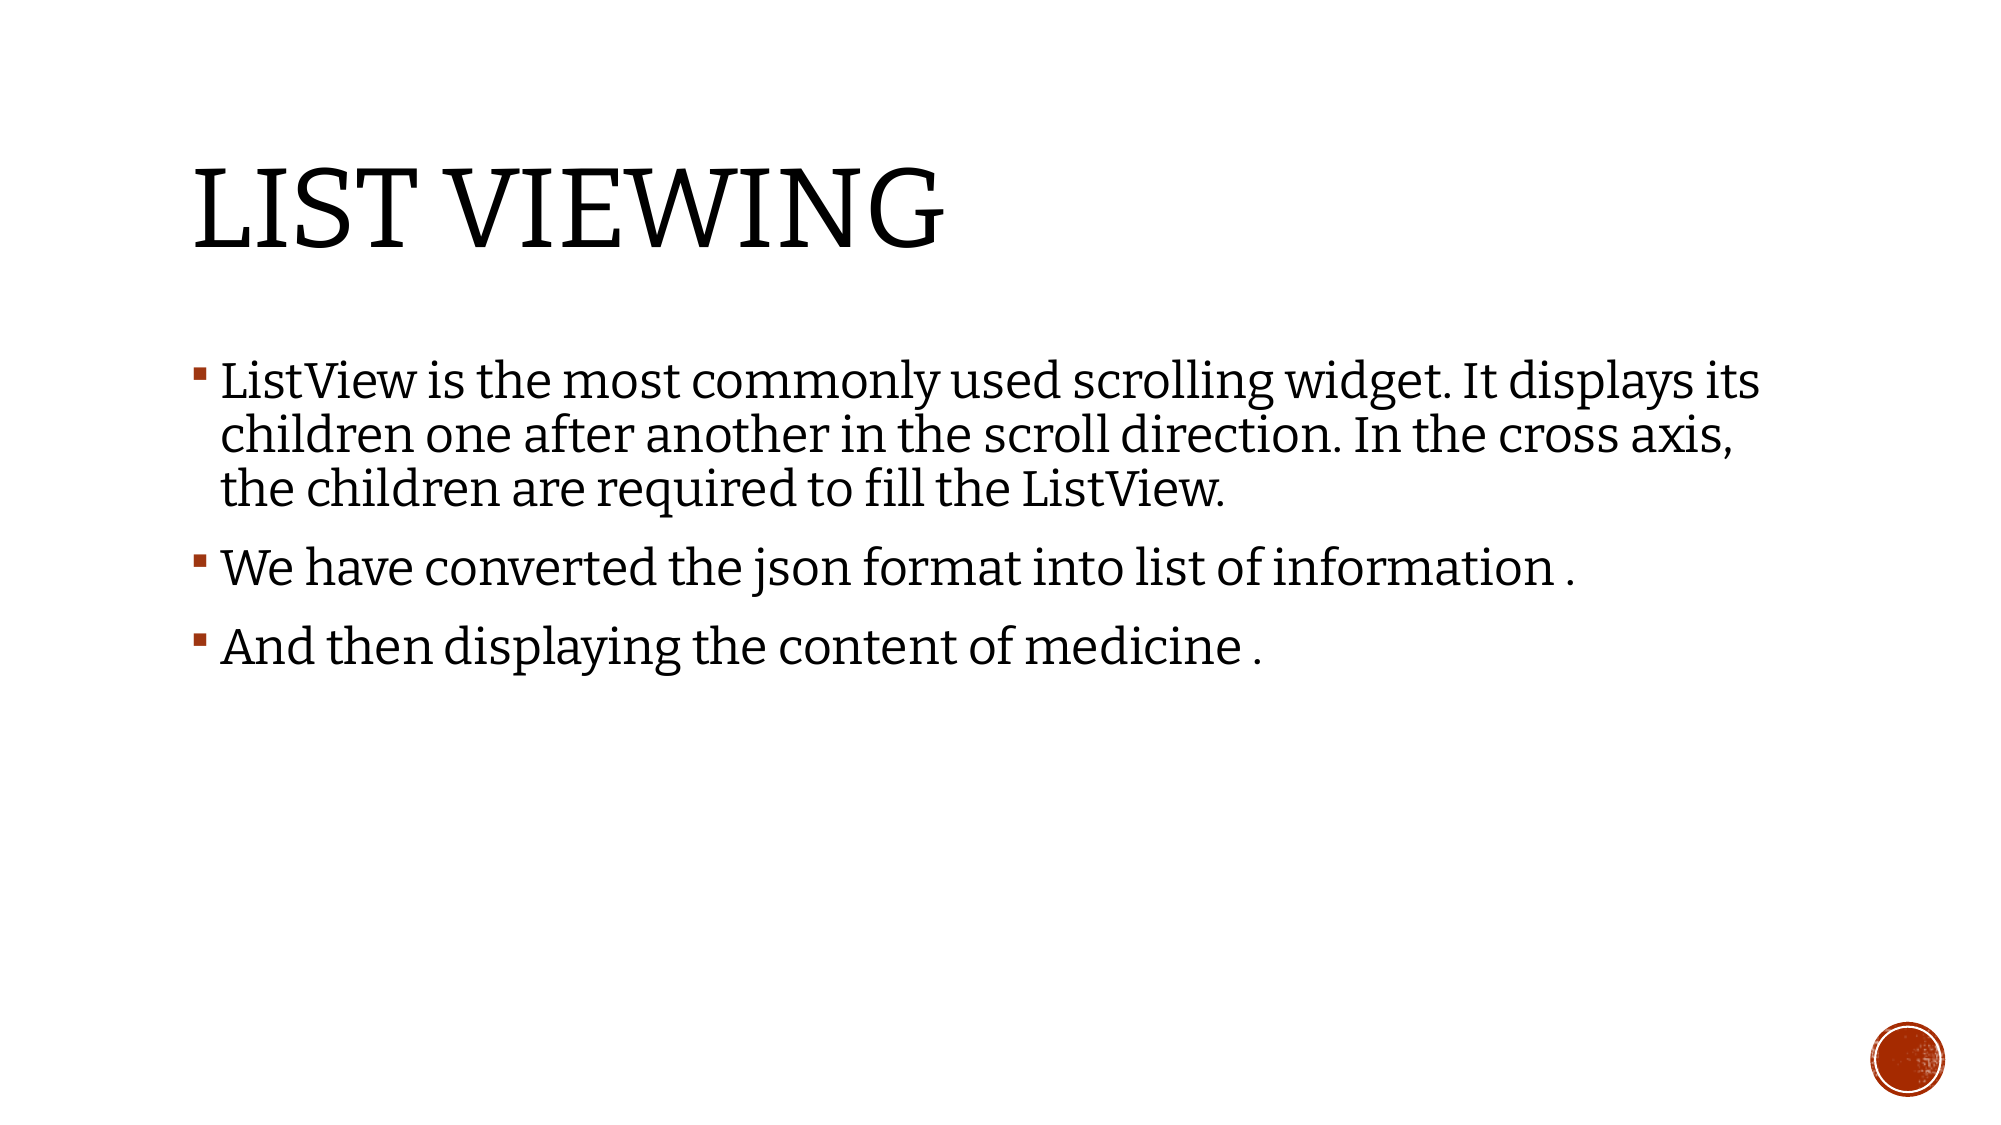

# List viewing
ListView is the most commonly used scrolling widget. It displays its children one after another in the scroll direction. In the cross axis, the children are required to fill the ListView.
We have converted the json format into list of information .
And then displaying the content of medicine .